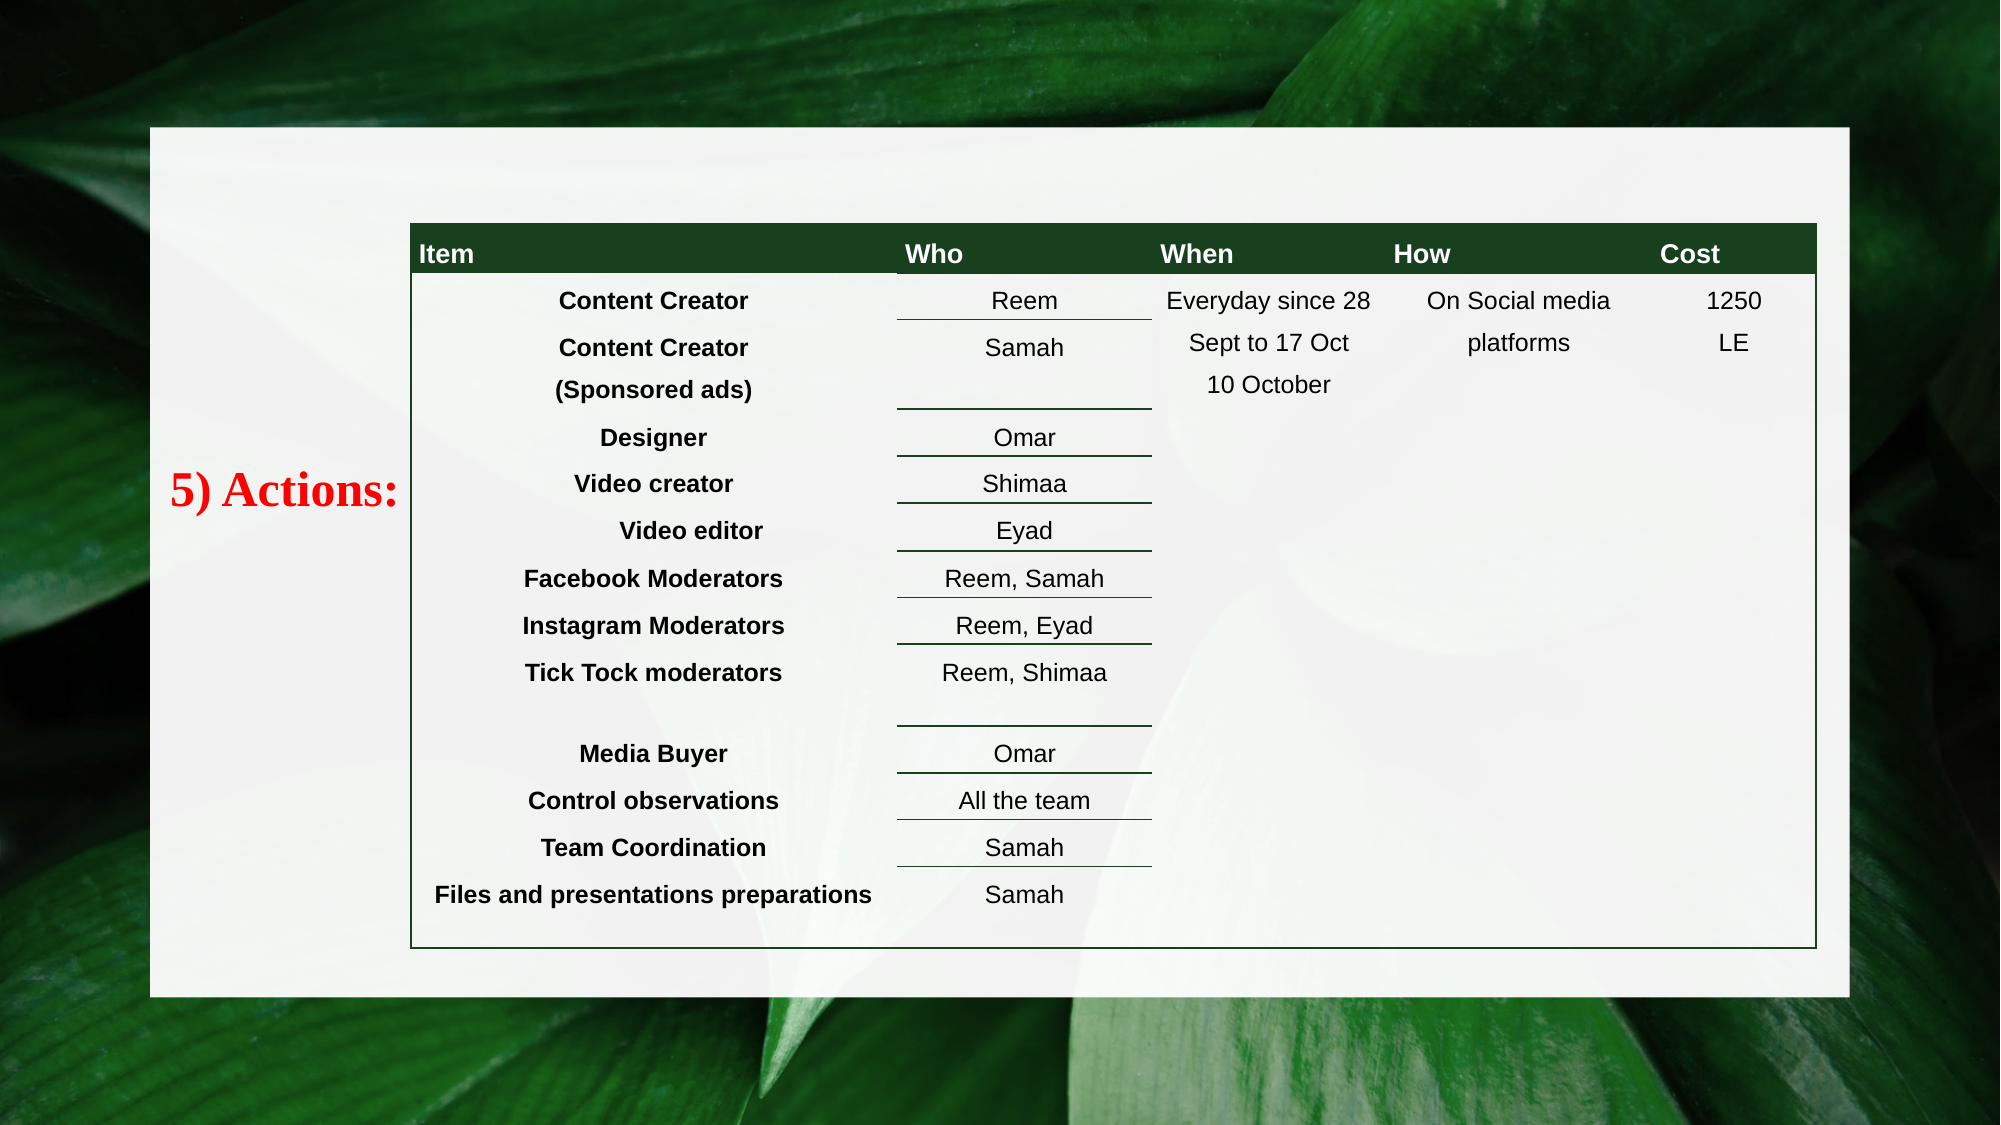

| Item | Who | When | How | Cost |
| --- | --- | --- | --- | --- |
| Content Creator | Reem | Everyday since 28 Sept to 17 Oct 10 October | On Social media platforms | 1250 LE |
| Content Creator (Sponsored ads) | Samah |  |  |  |
| Designer | Omar |  |  |  |
| Video creator | Shimaa |  |  |  |
| Video editor | Eyad |  |  |  |
| Facebook Moderators | Reem, Samah |  |  |  |
| Instagram Moderators | Reem, Eyad |  |  |  |
| Tick Tock moderators | Reem, Shimaa |  |  |  |
| Media Buyer | Omar |  |  |  |
| Control observations | All the team |  |  |  |
| Team Coordination | Samah |  |  |  |
| Files and presentations preparations | Samah |  |  |  |
5) Actions: